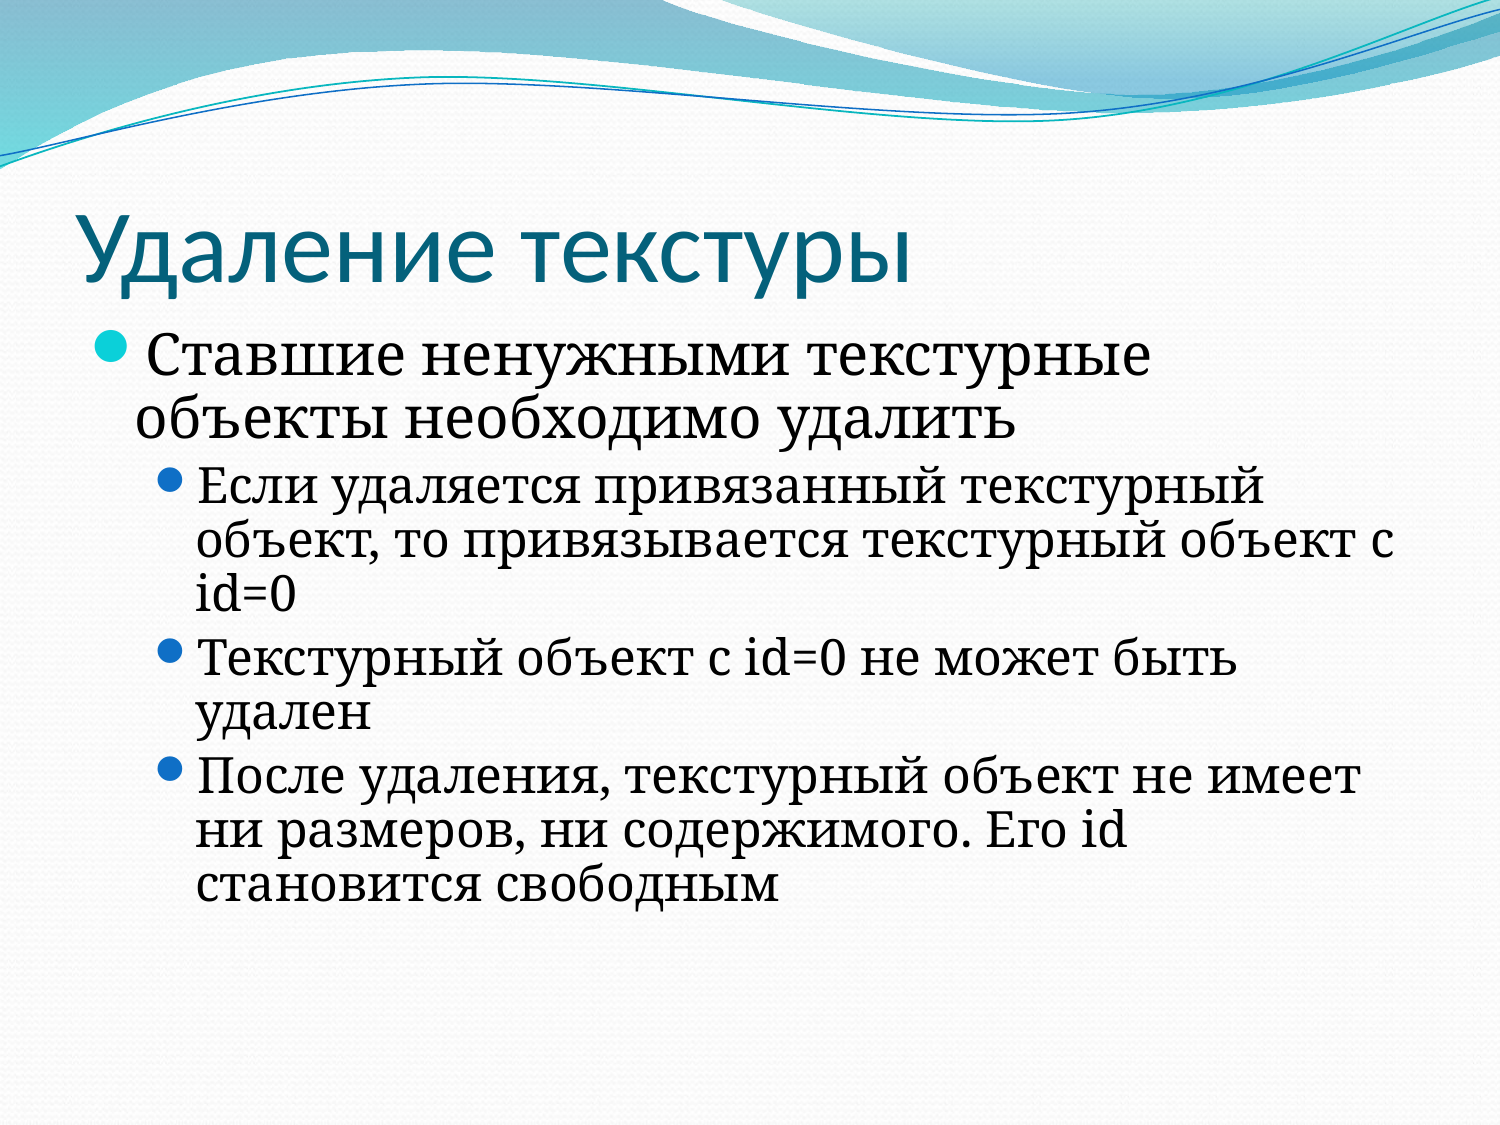

# Удаление текстуры
Ставшие ненужными текстурные объекты необходимо удалить
Если удаляется привязанный текстурный объект, то привязывается текстурный объект с id=0
Текстурный объект с id=0 не может быть удален
После удаления, текстурный объект не имеет ни размеров, ни содержимого. Его id становится свободным